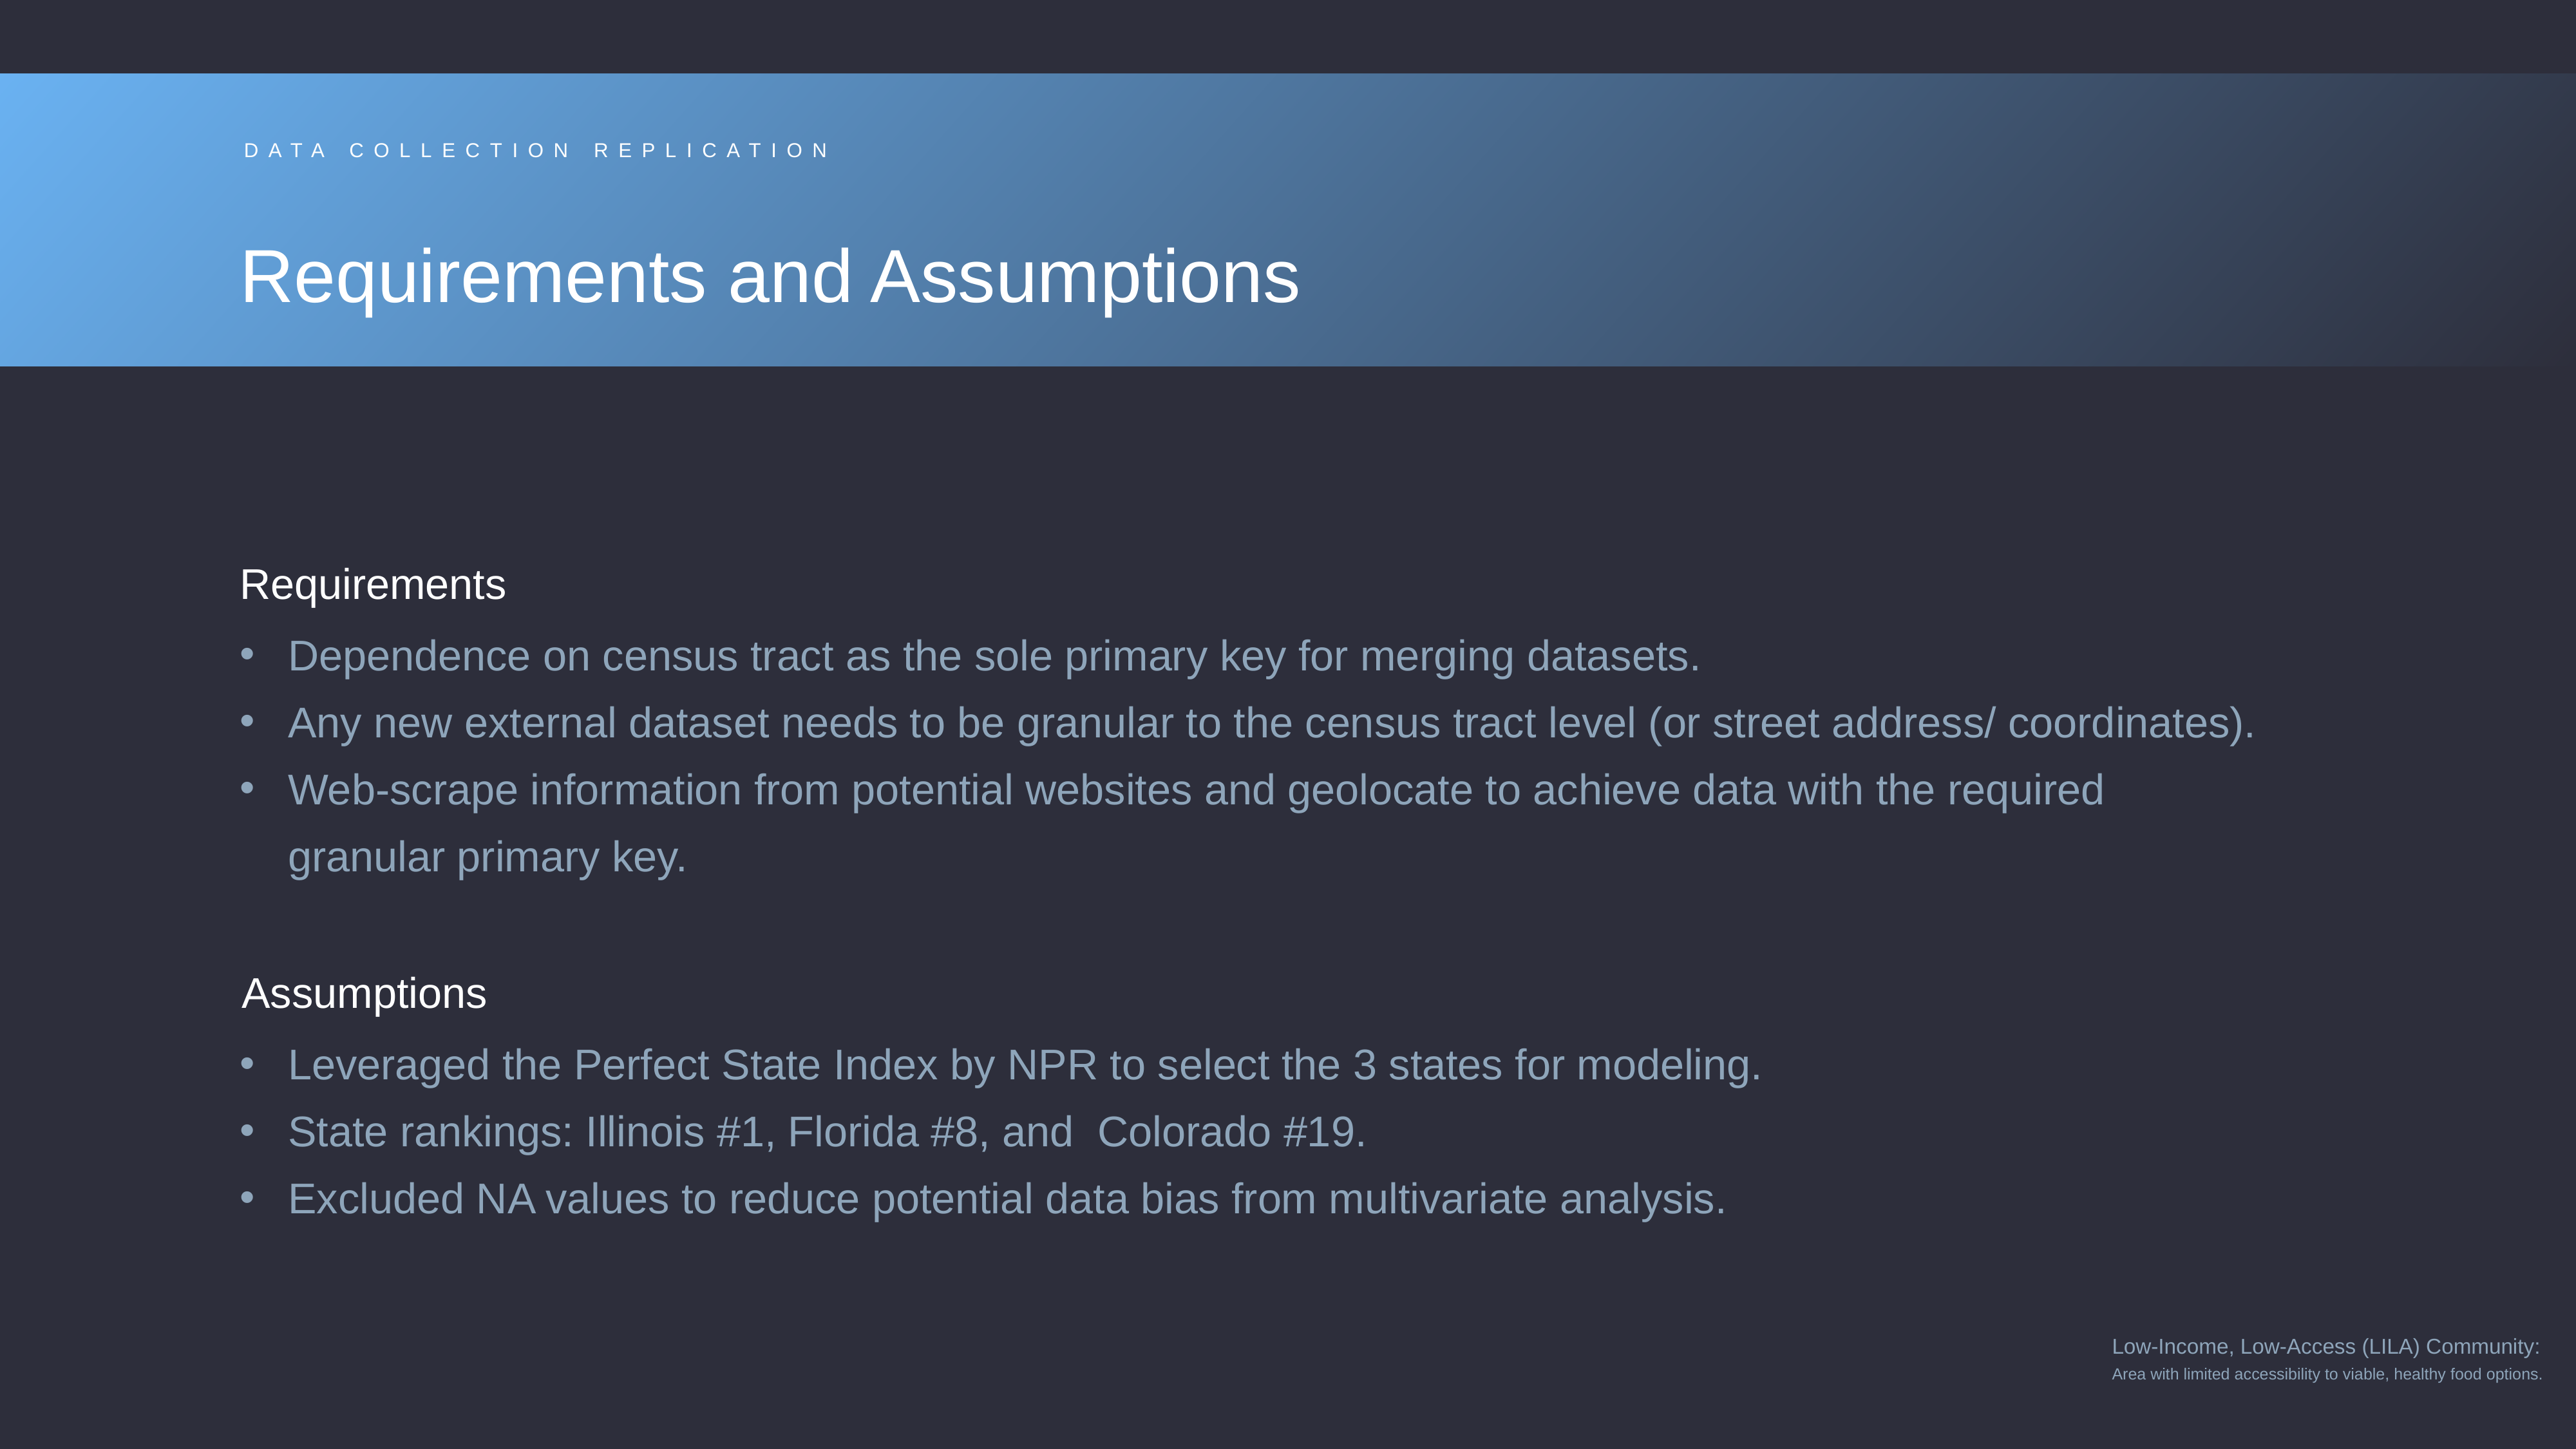

Data collection replication
Requirements and Assumptions
Requirements
Dependence on census tract as the sole primary key for merging datasets.
Any new external dataset needs to be granular to the census tract level (or street address/ coordinates).
Web-scrape information from potential websites and geolocate to achieve data with the required granular primary key.
Assumptions
Leveraged the Perfect State Index by NPR to select the 3 states for modeling.
State rankings: Illinois #1, Florida #8, and  Colorado #19.
Excluded NA values to reduce potential data bias from multivariate analysis.
Low-Income, Low-Access (LILA) Community:
Area with limited accessibility to viable, healthy food options.